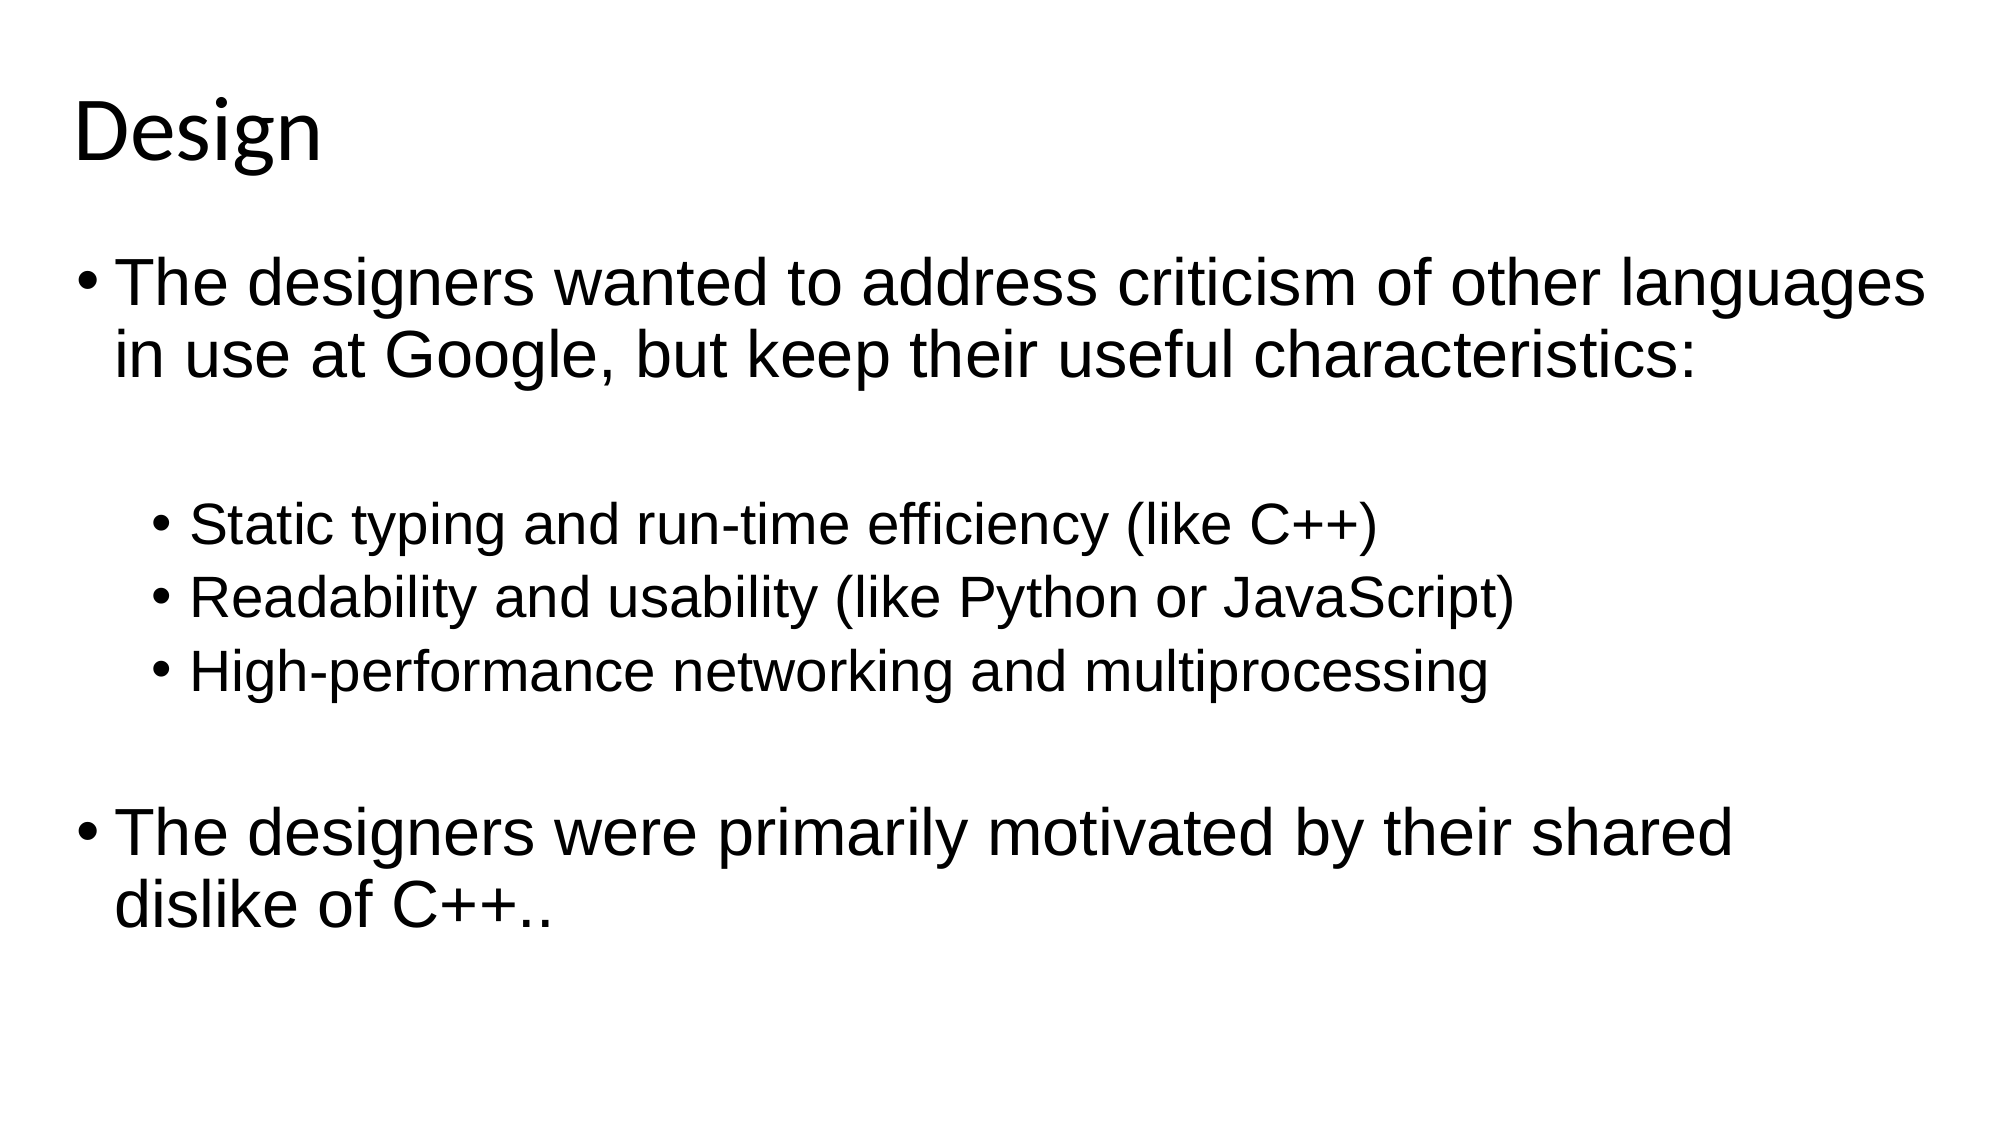

# Design

The designers wanted to address criticism of other languages in use at Google, but keep their useful characteristics:

Static typing and run-time efficiency (like C++)
Readability and usability (like Python or JavaScript)
High-performance networking and multiprocessing

The designers were primarily motivated by their shared dislike of C++..